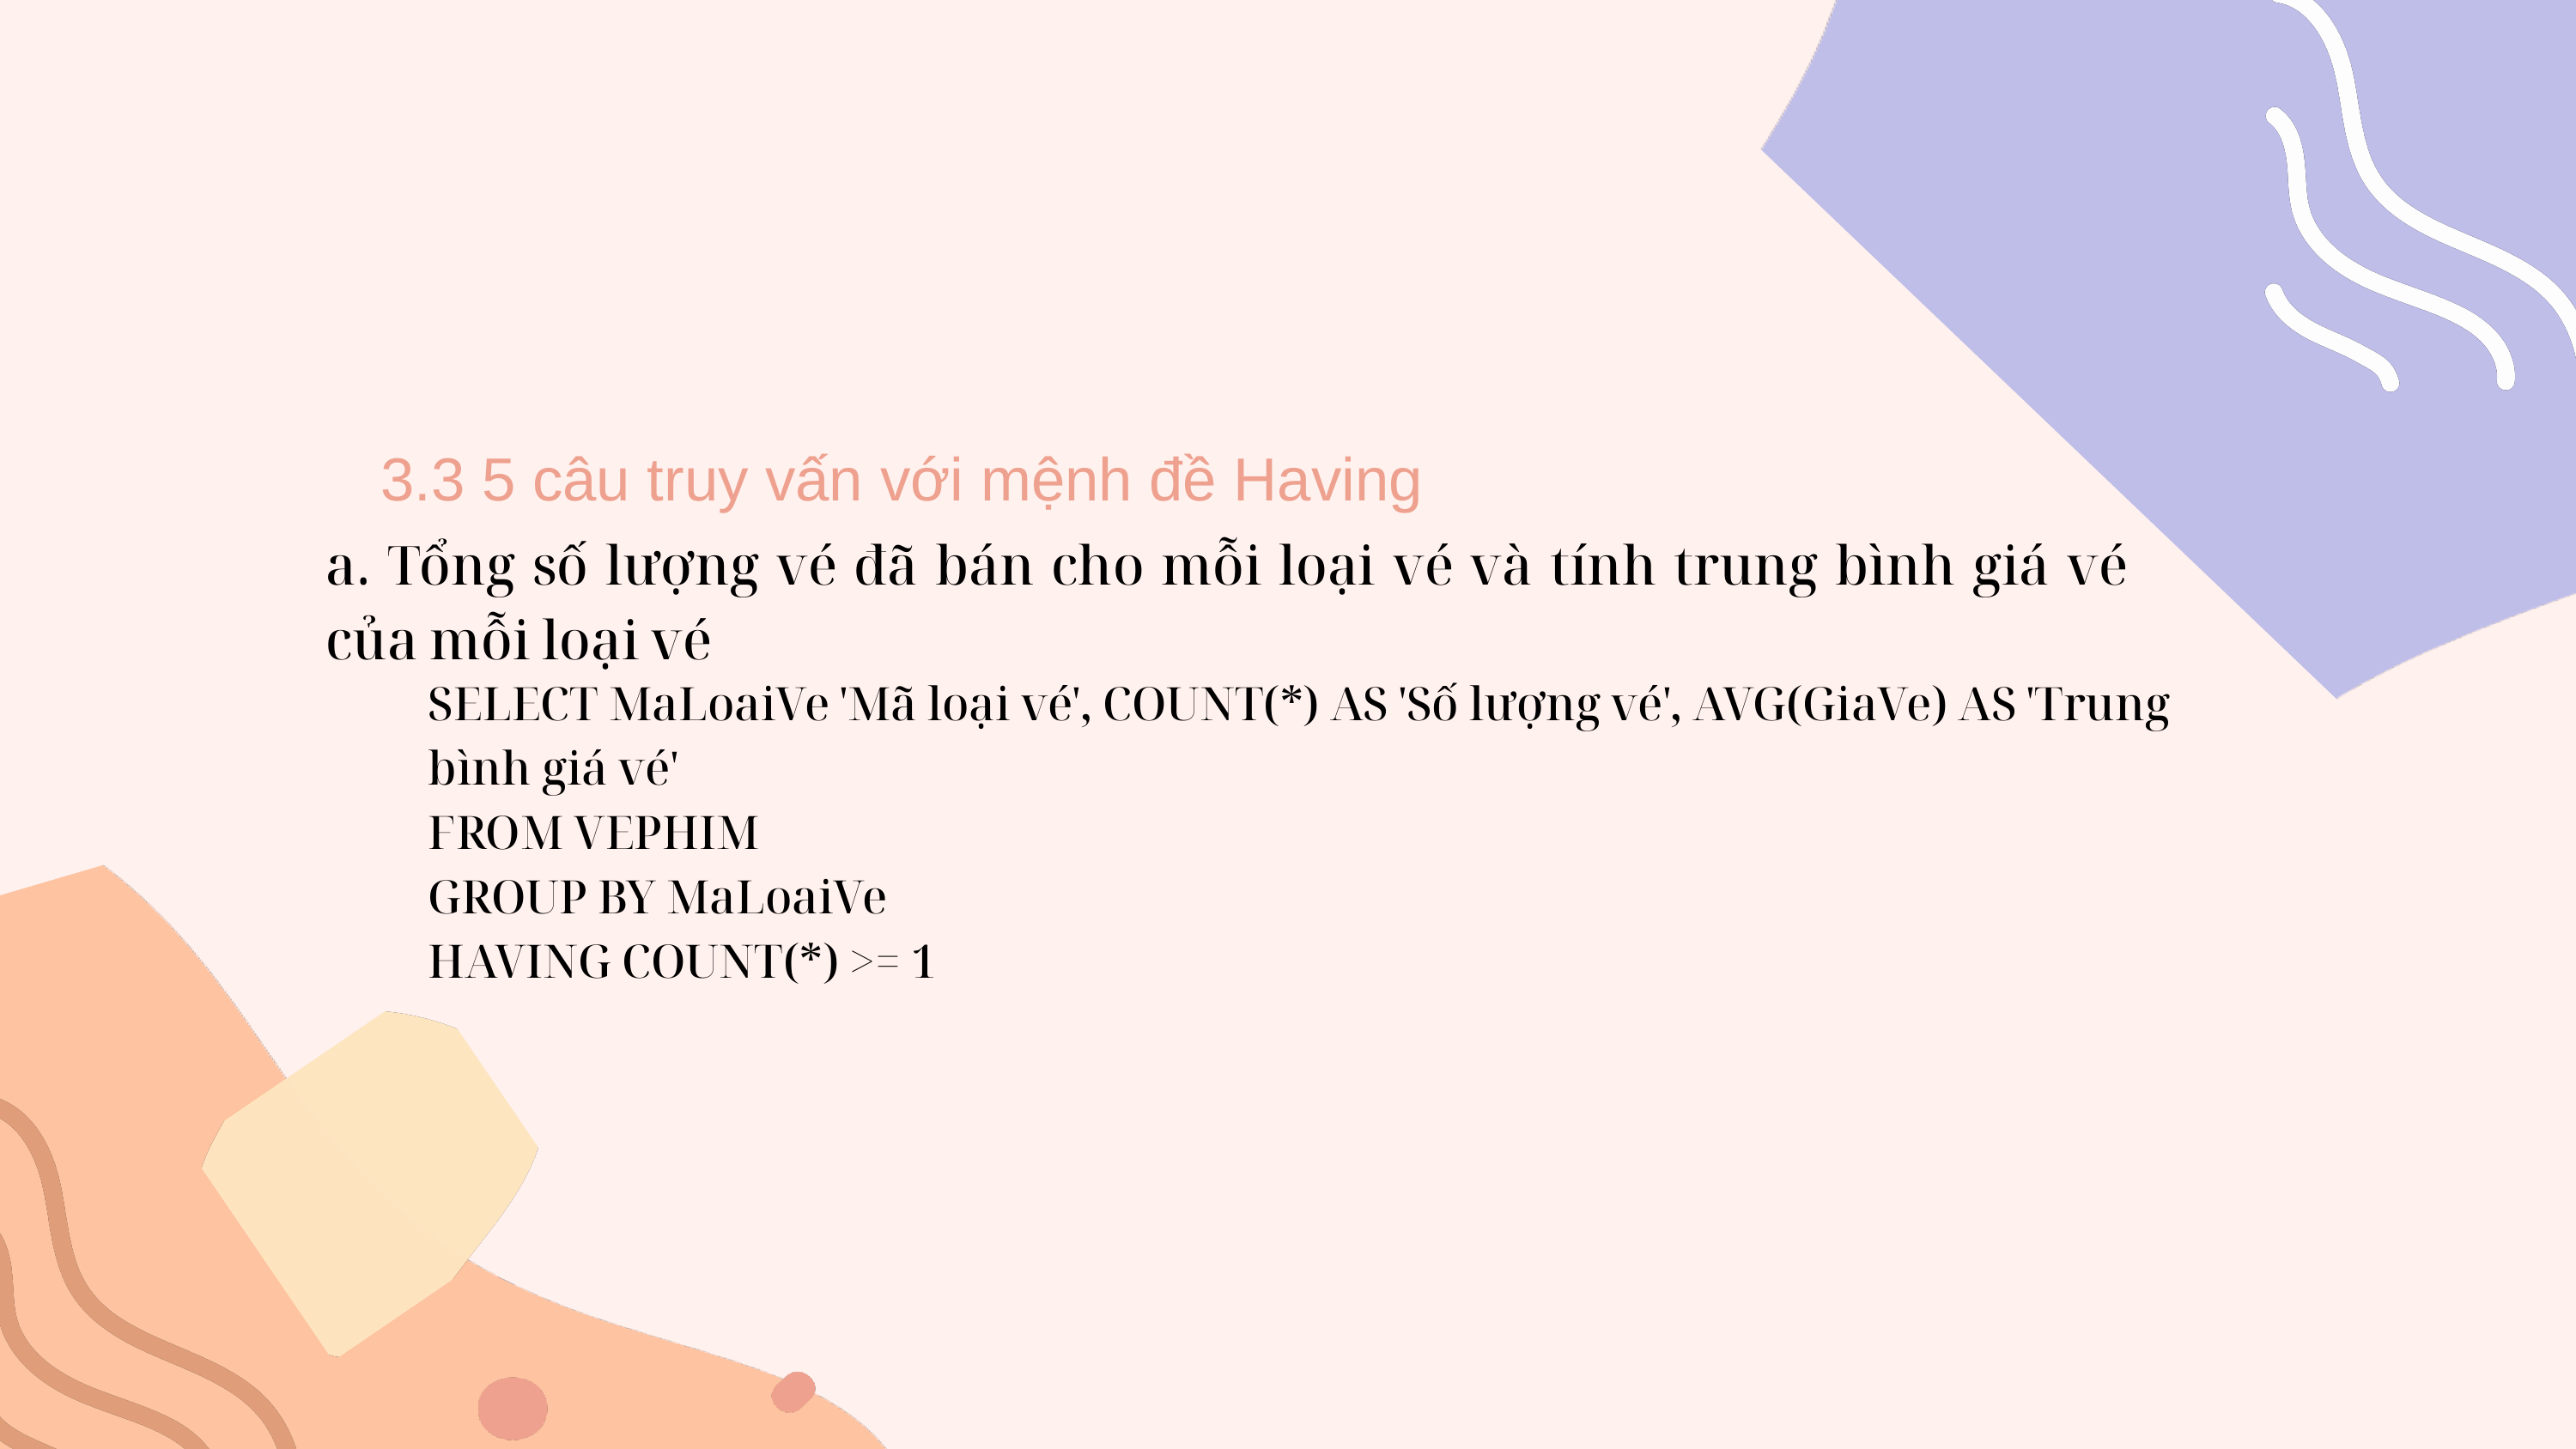

3.3 5 câu truy vấn với mệnh đề Having
a. Tổng số lượng vé đã bán cho mỗi loại vé và tính trung bình giá vé của mỗi loại vé

SELECT MaLoaiVe 'Mã loại vé', COUNT(*) AS 'Số lượng vé', AVG(GiaVe) AS 'Trung bình giá vé'
FROM VEPHIM
GROUP BY MaLoaiVe
HAVING COUNT(*) >= 1